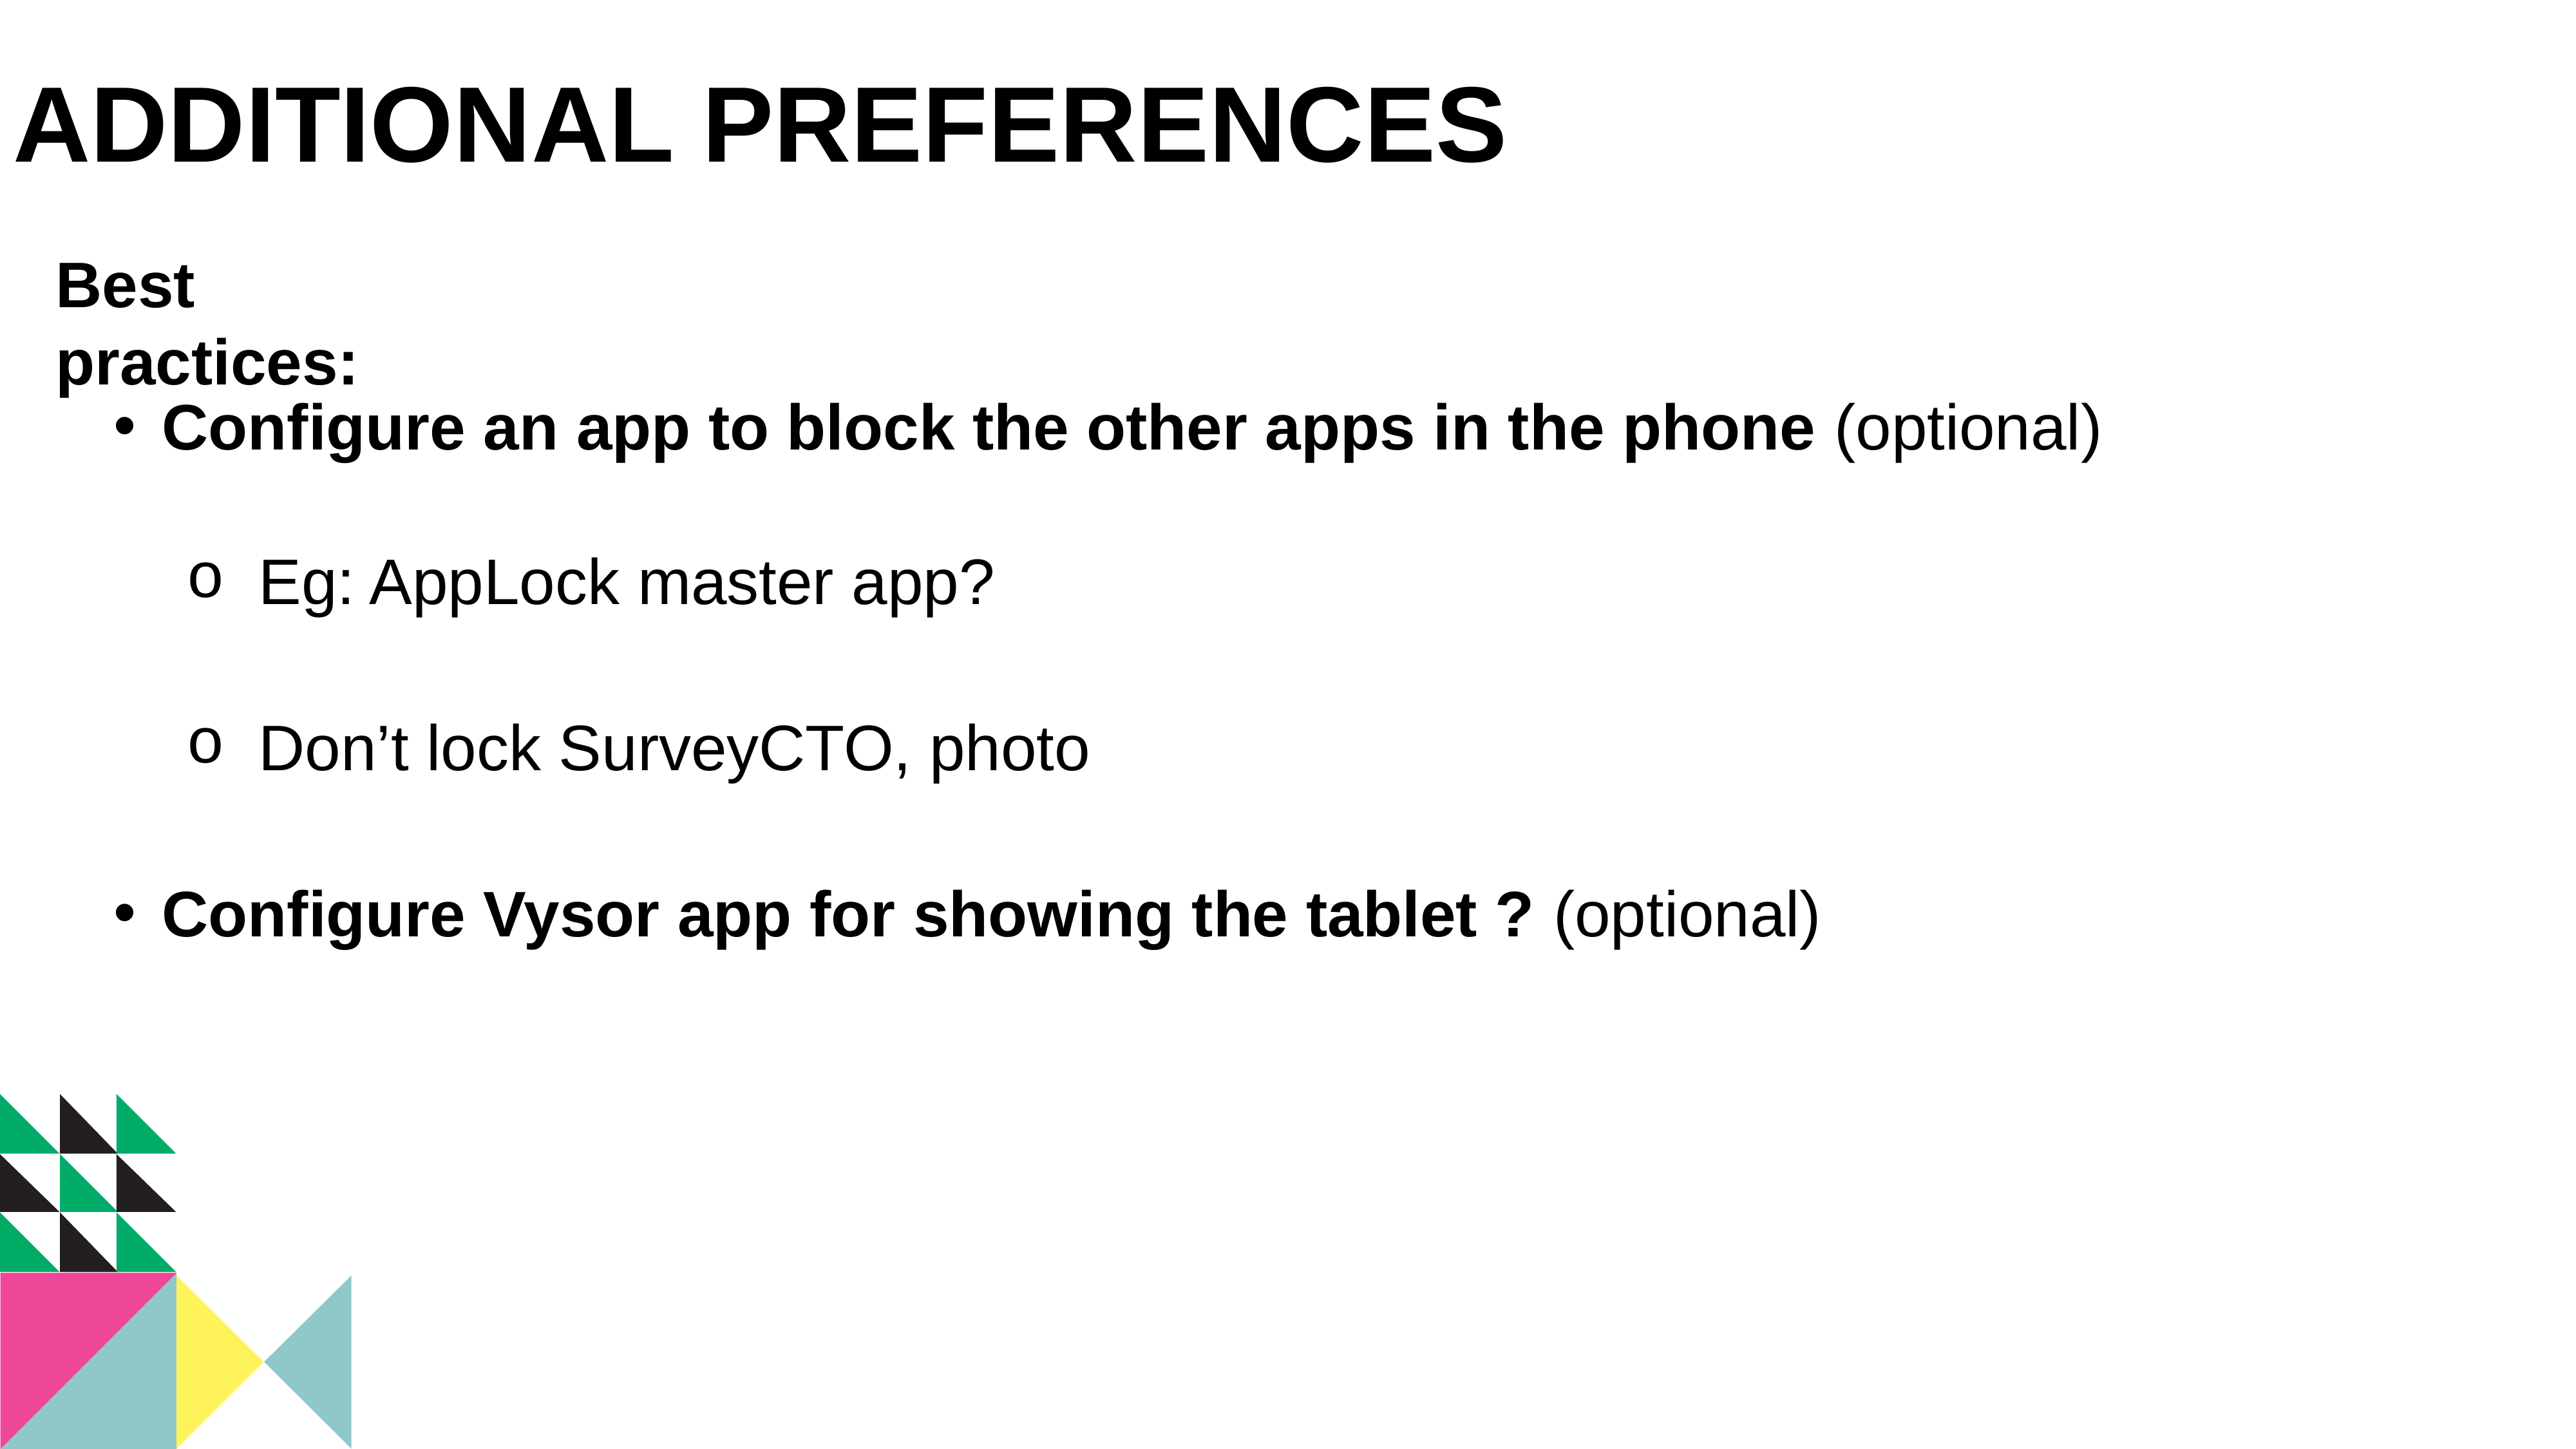

ADDITIONAL PREFERENCES
Configure an app to block the other apps in the phone (optional)

Eg: AppLock master app?

Don’t lock SurveyCTO, photo

Configure Vysor app for showing the tablet ? (optional)
Best practices: